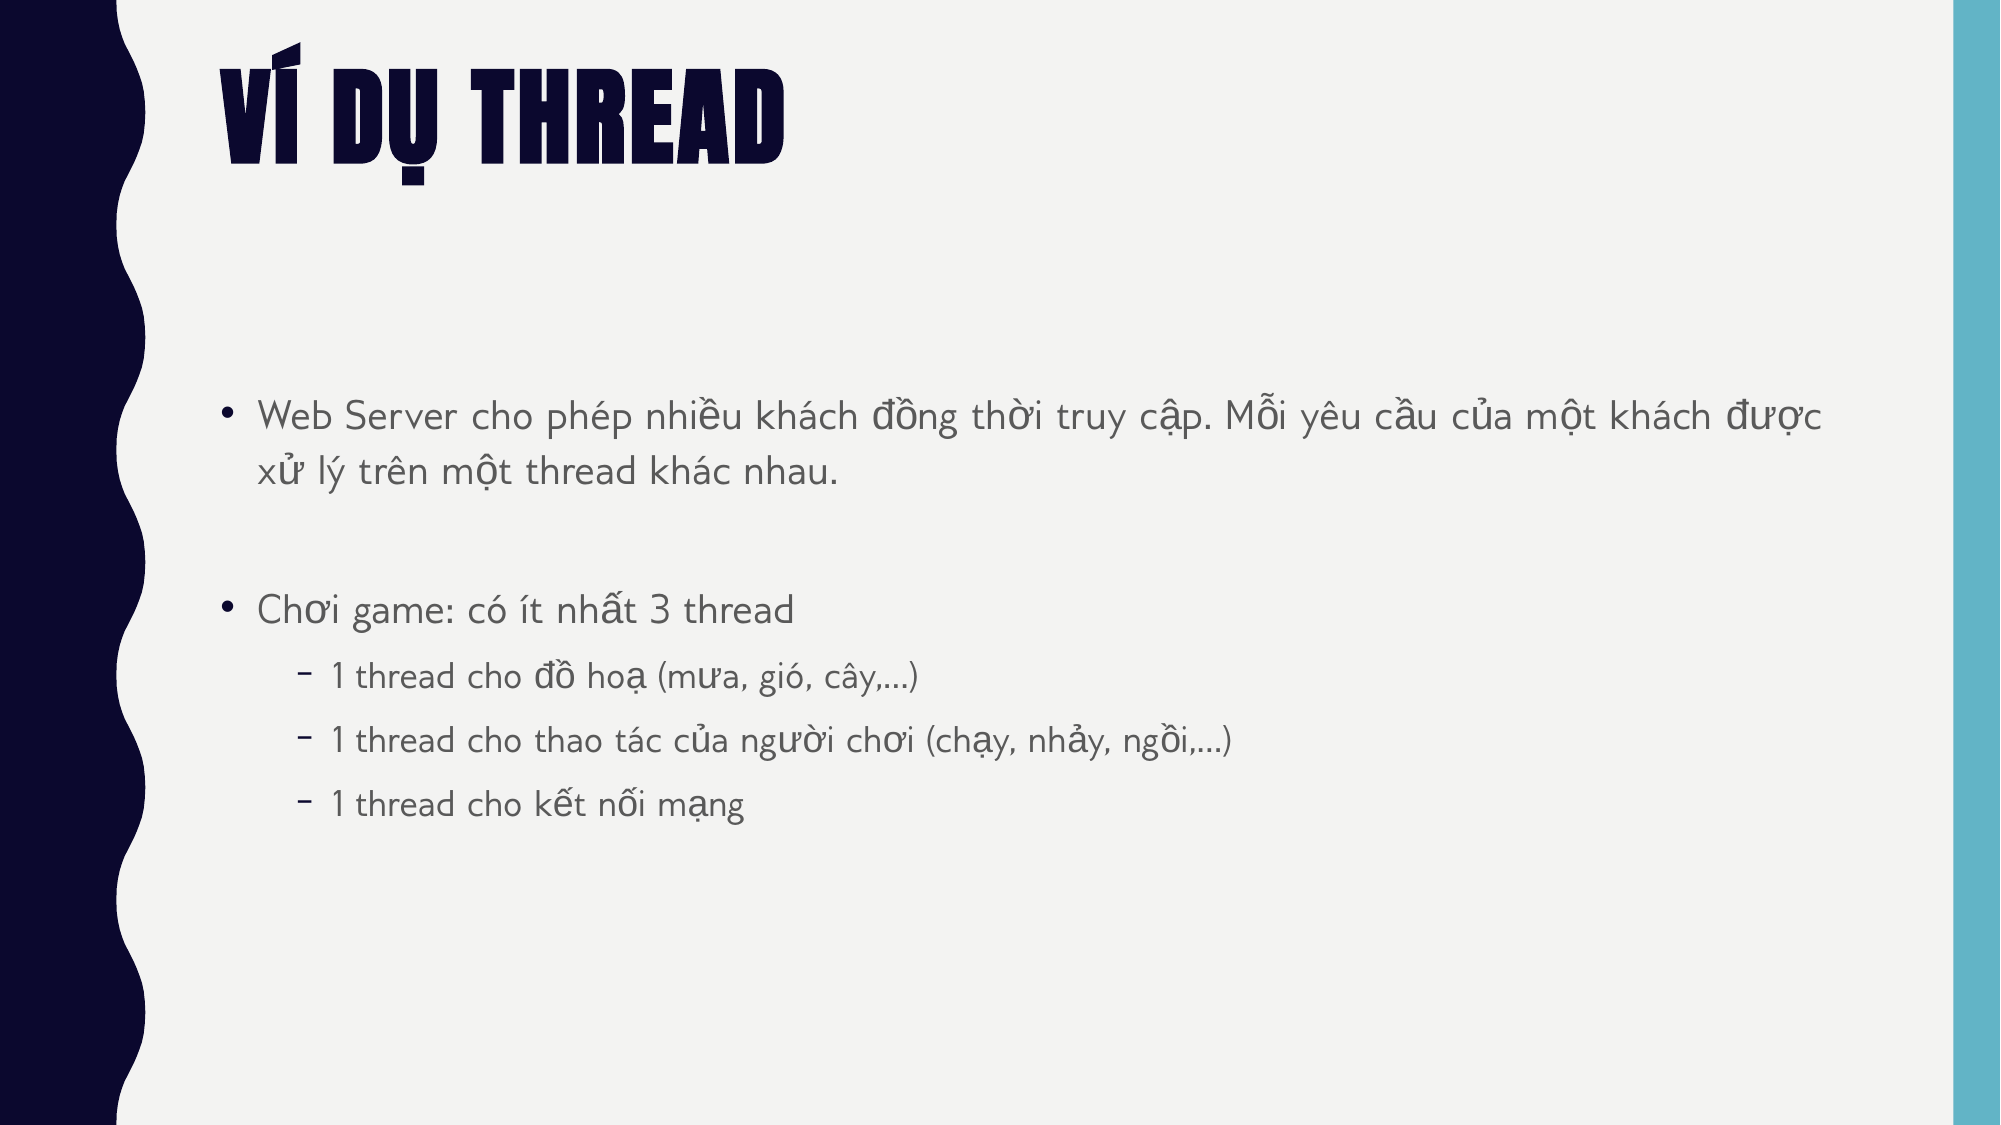

# Ví Dụ Thread
Web Server cho phép nhiều khách đồng thời truy cập. Mỗi yêu cầu của một khách được xử lý trên một thread khác nhau.

Chơi game: có ít nhất 3 thread
1 thread cho đồ hoạ (mưa, gió, cây,…)
1 thread cho thao tác của người chơi (chạy, nhảy, ngồi,…)
1 thread cho kết nối mạng